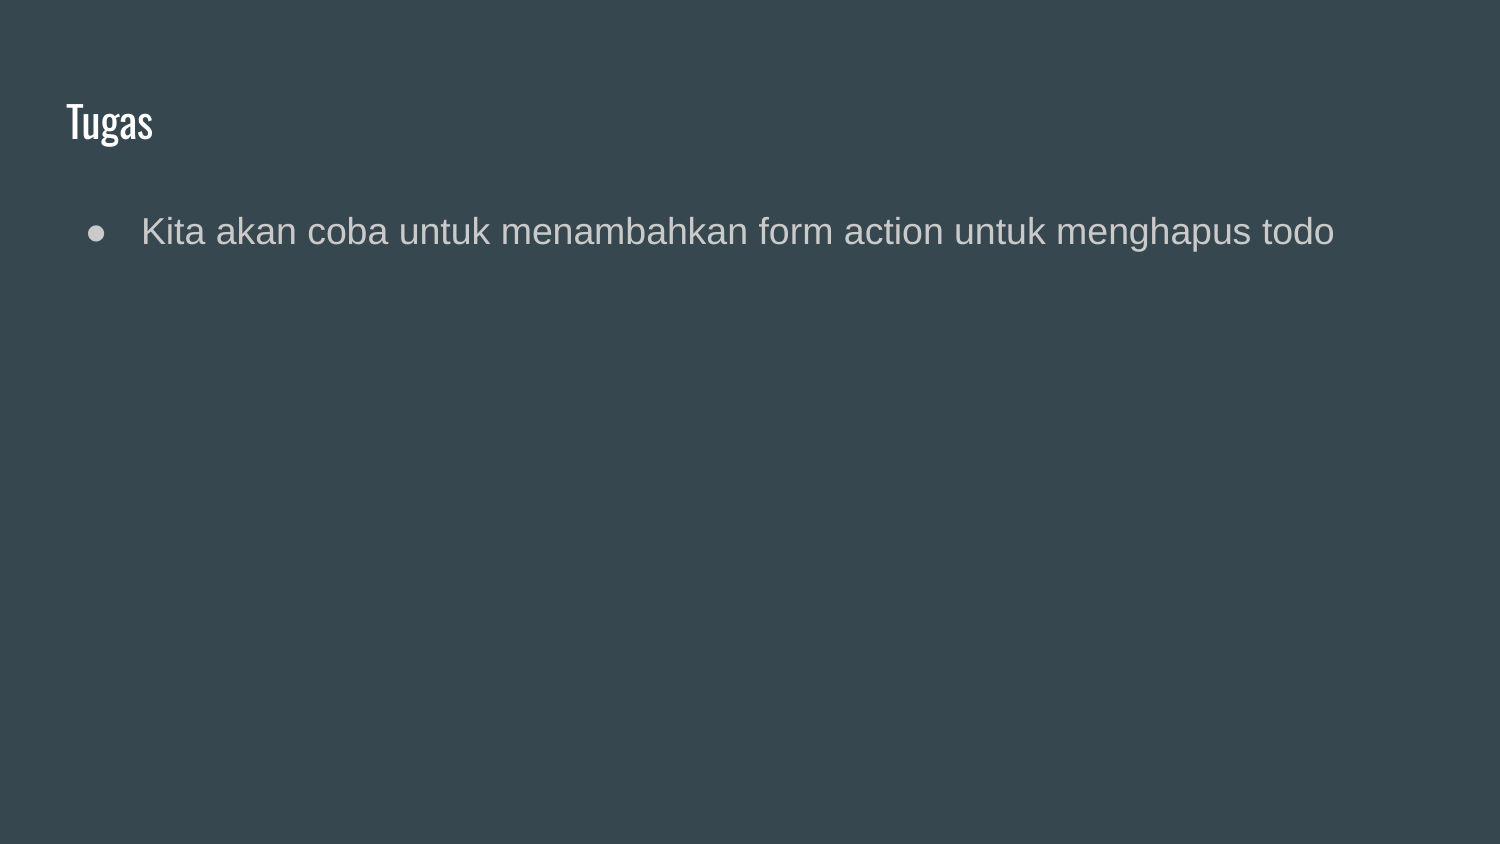

# Tugas
Kita akan coba untuk menambahkan form action untuk menghapus todo